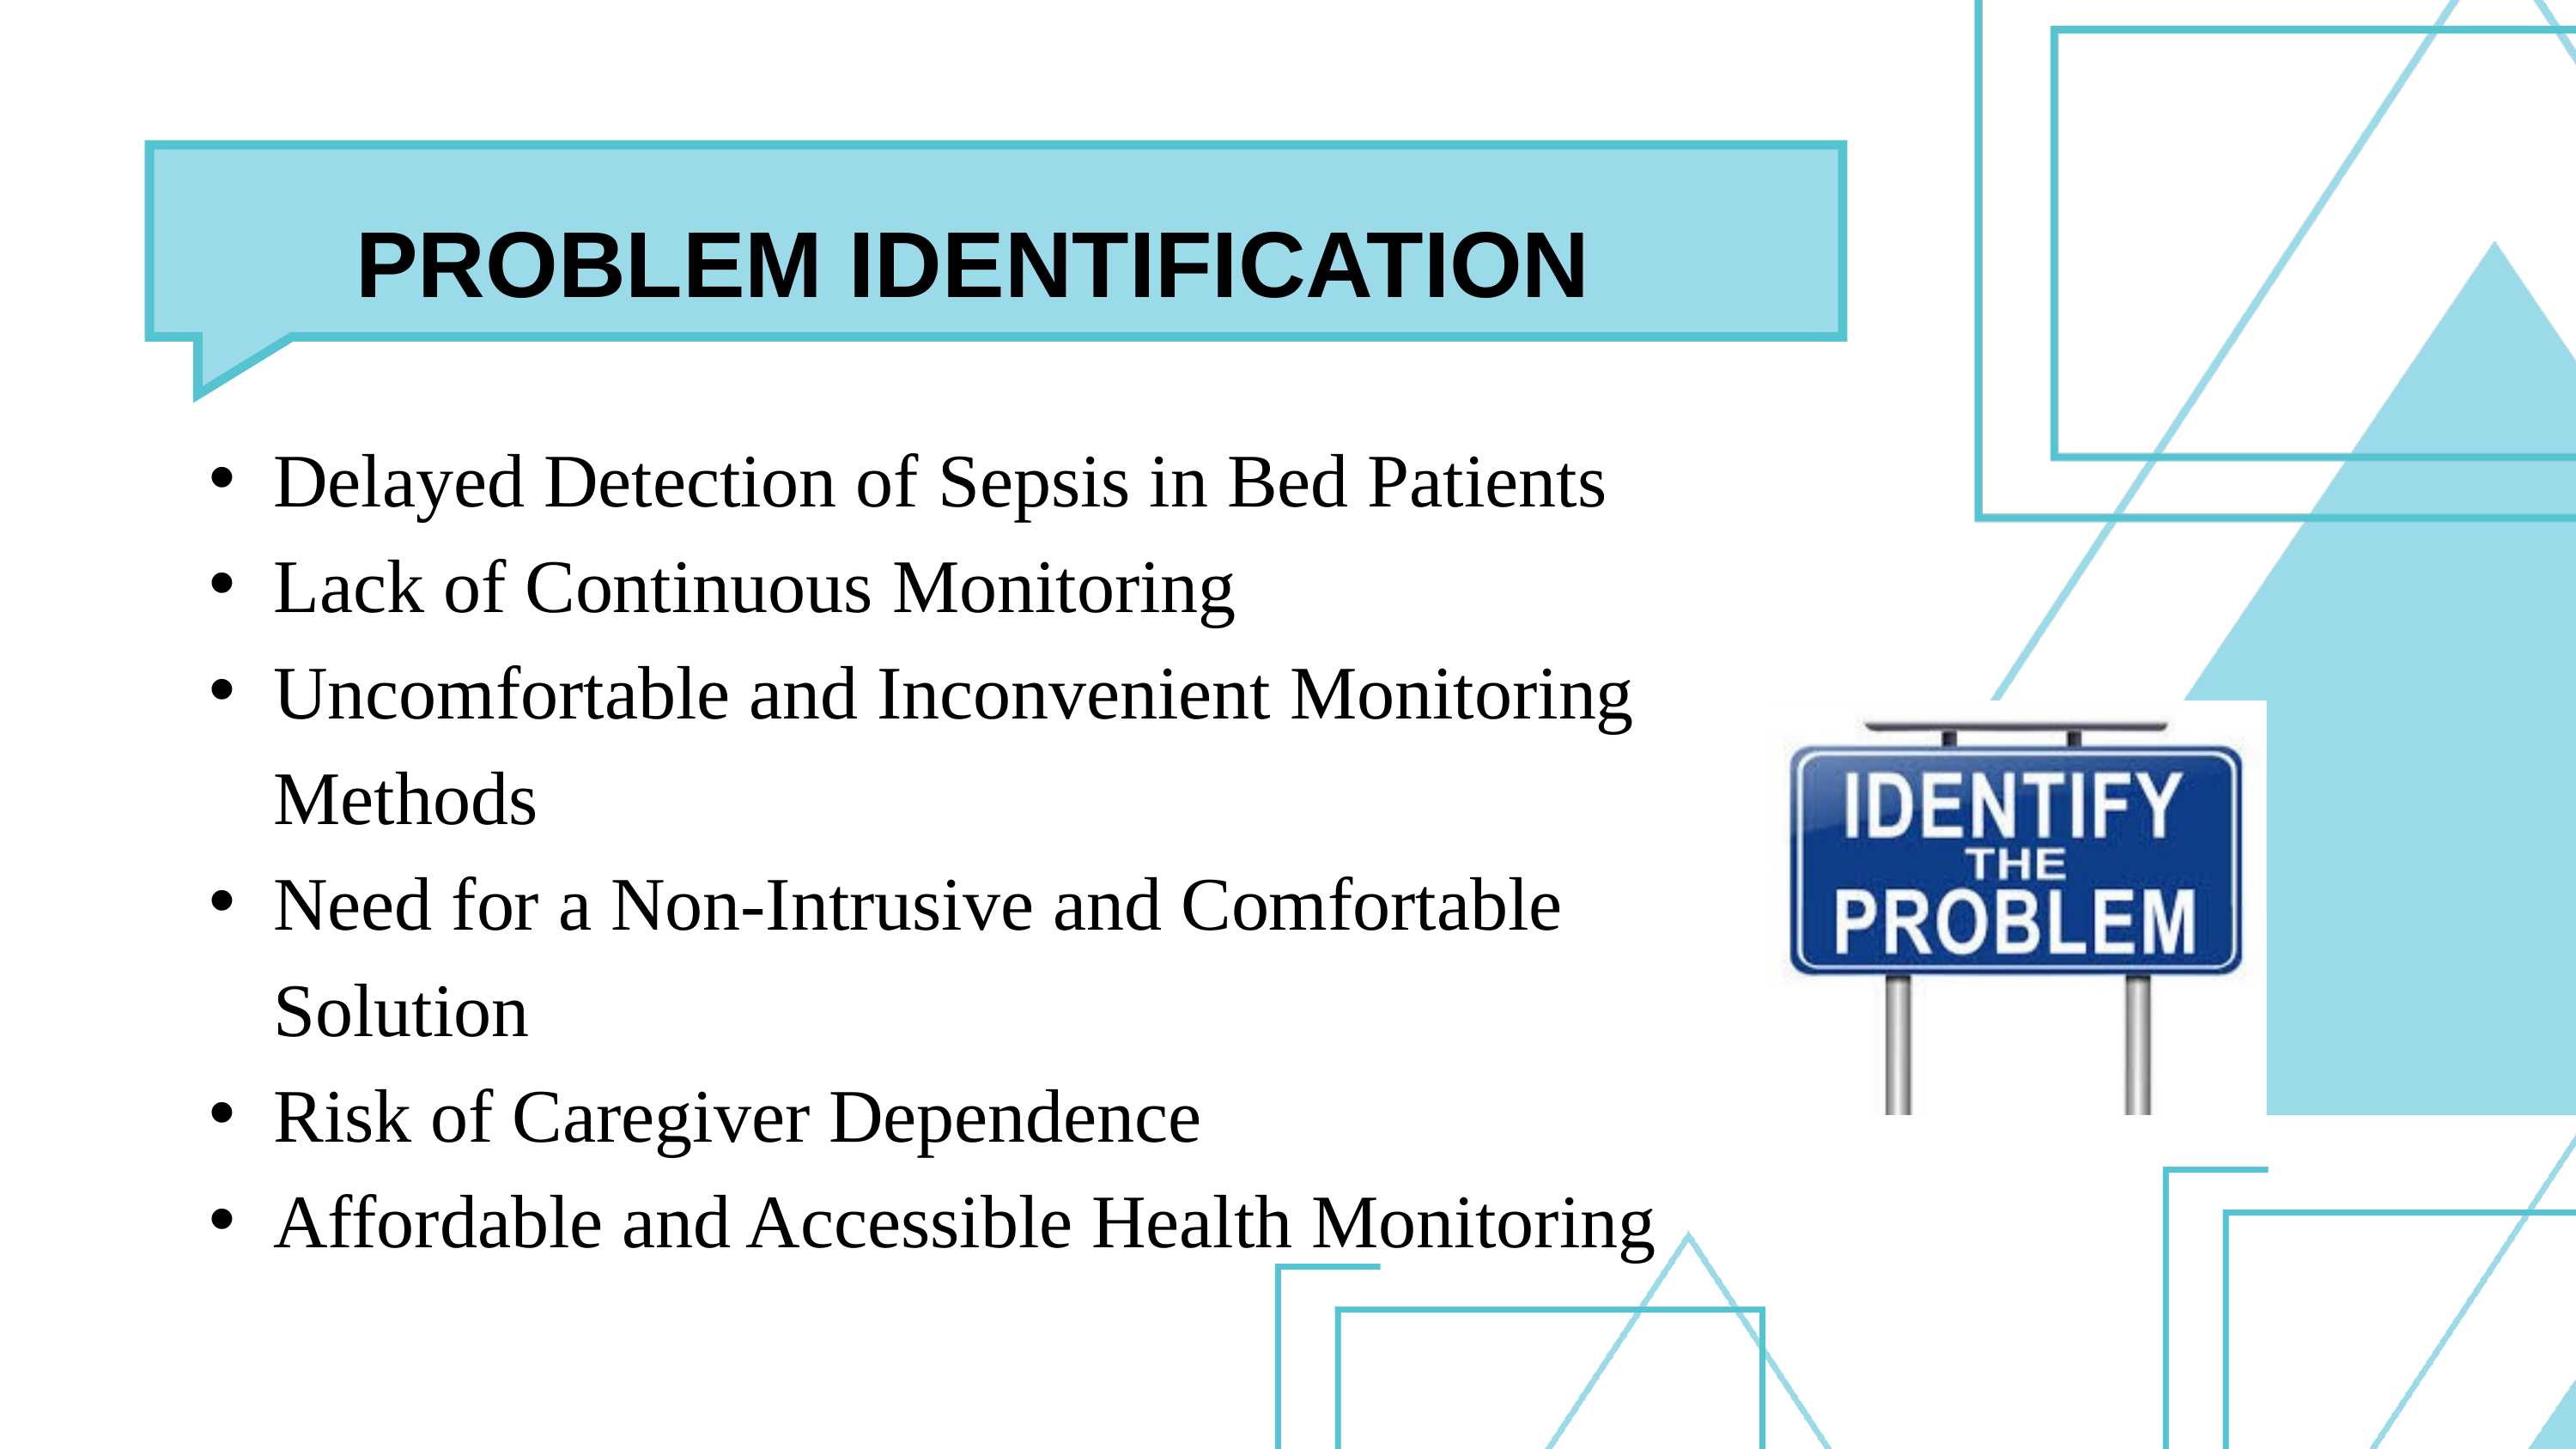

PROBLEM IDENTIFICATION
Delayed Detection of Sepsis in Bed Patients
Lack of Continuous Monitoring
Uncomfortable and Inconvenient Monitoring Methods
Need for a Non-Intrusive and Comfortable Solution
Risk of Caregiver Dependence
Affordable and Accessible Health Monitoring